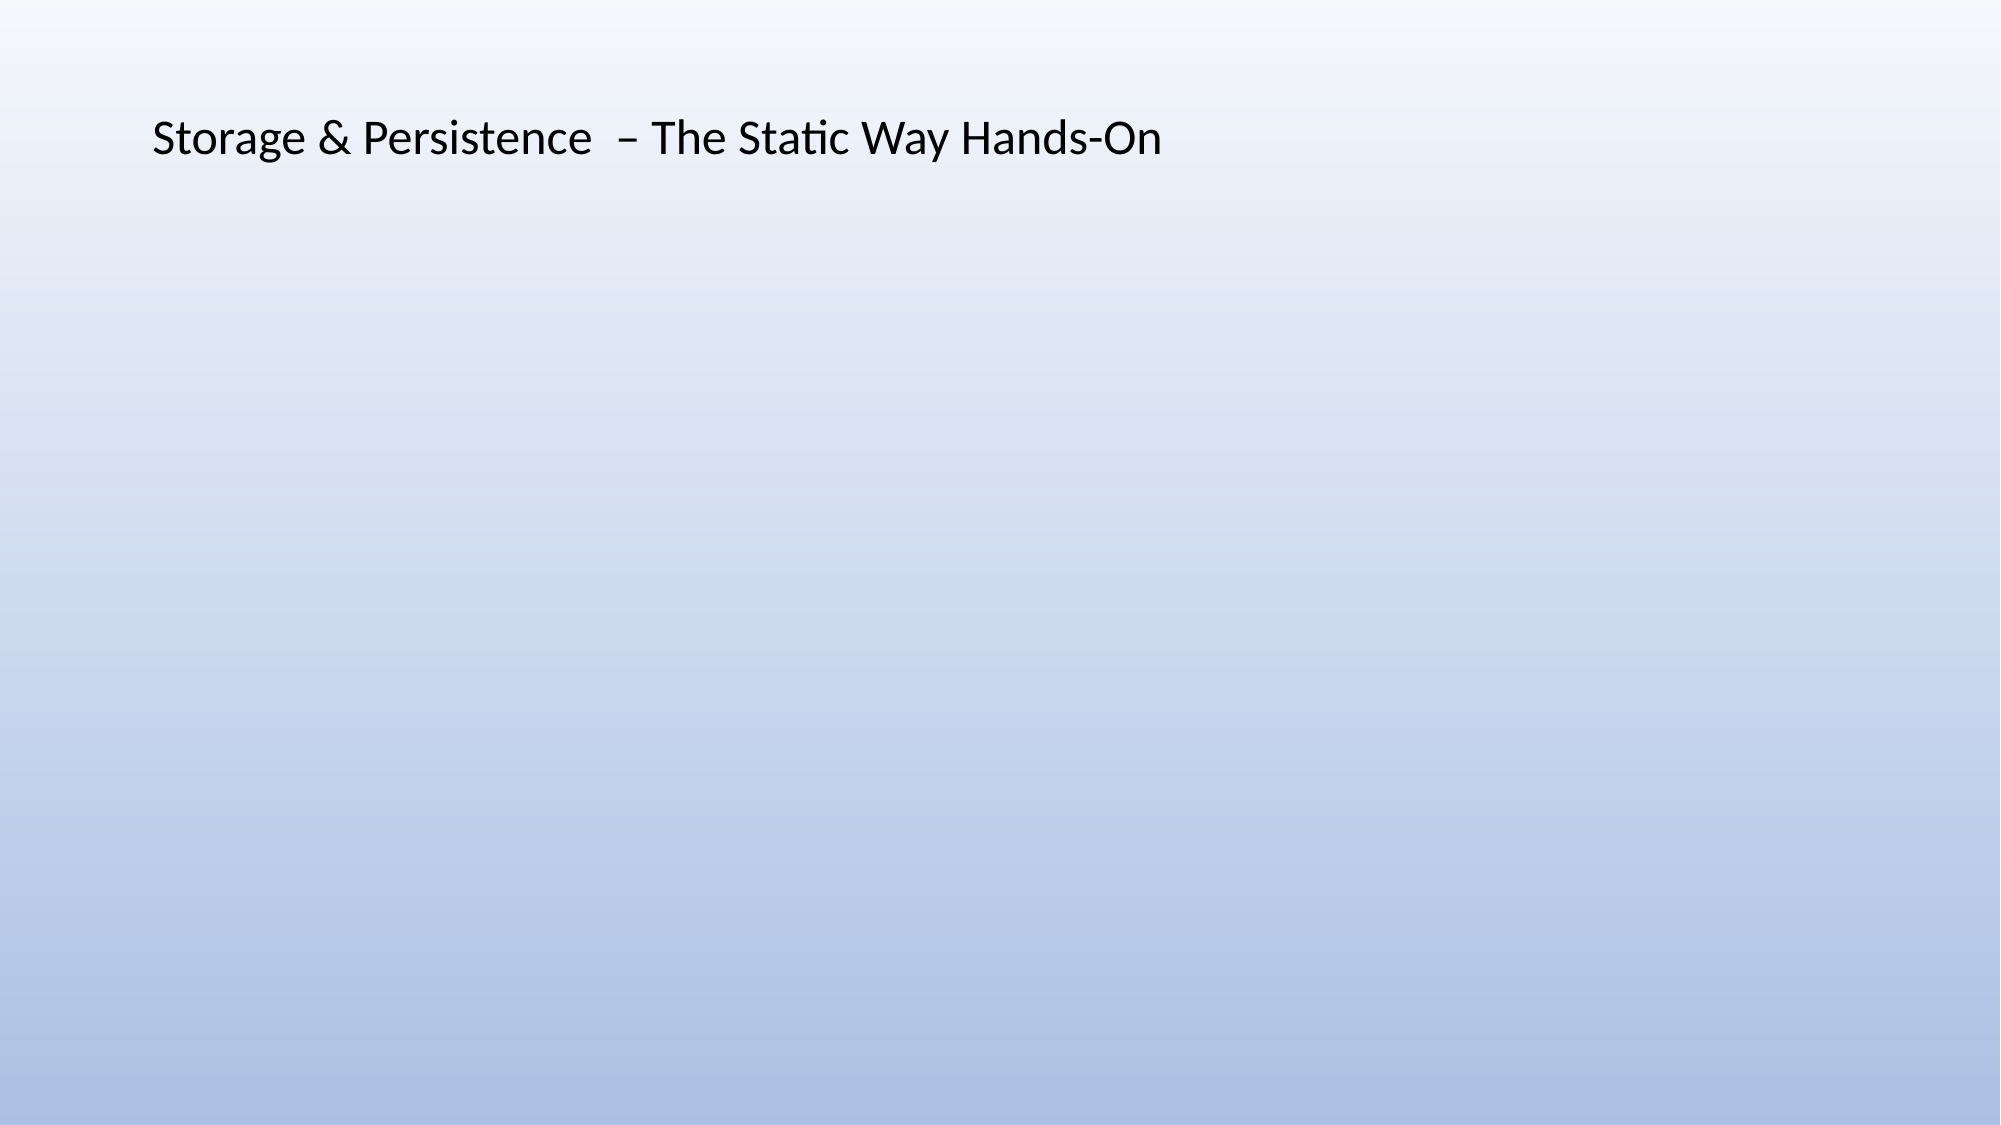

# Storage & Persistence  – The Static Way Hands-On